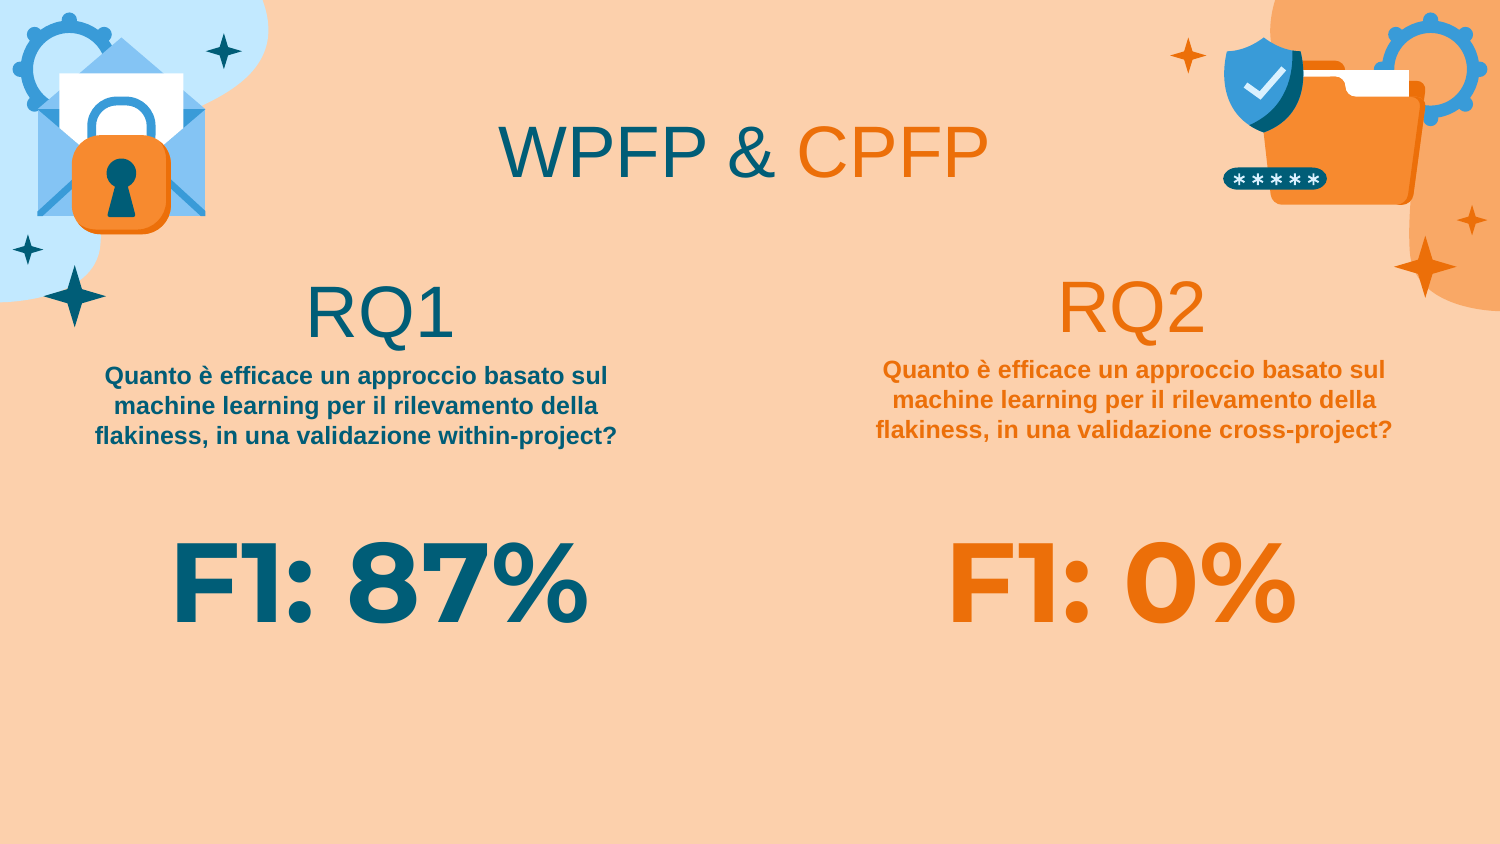

WPFP & CPFP
RQ2
RQ1
Quanto è efficace un approccio basato sul machine learning per il rilevamento della flakiness, in una validazione cross-project?
Quanto è efficace un approccio basato sul machine learning per il rilevamento della flakiness, in una validazione within-project?
F1: 87%
F1: 0%